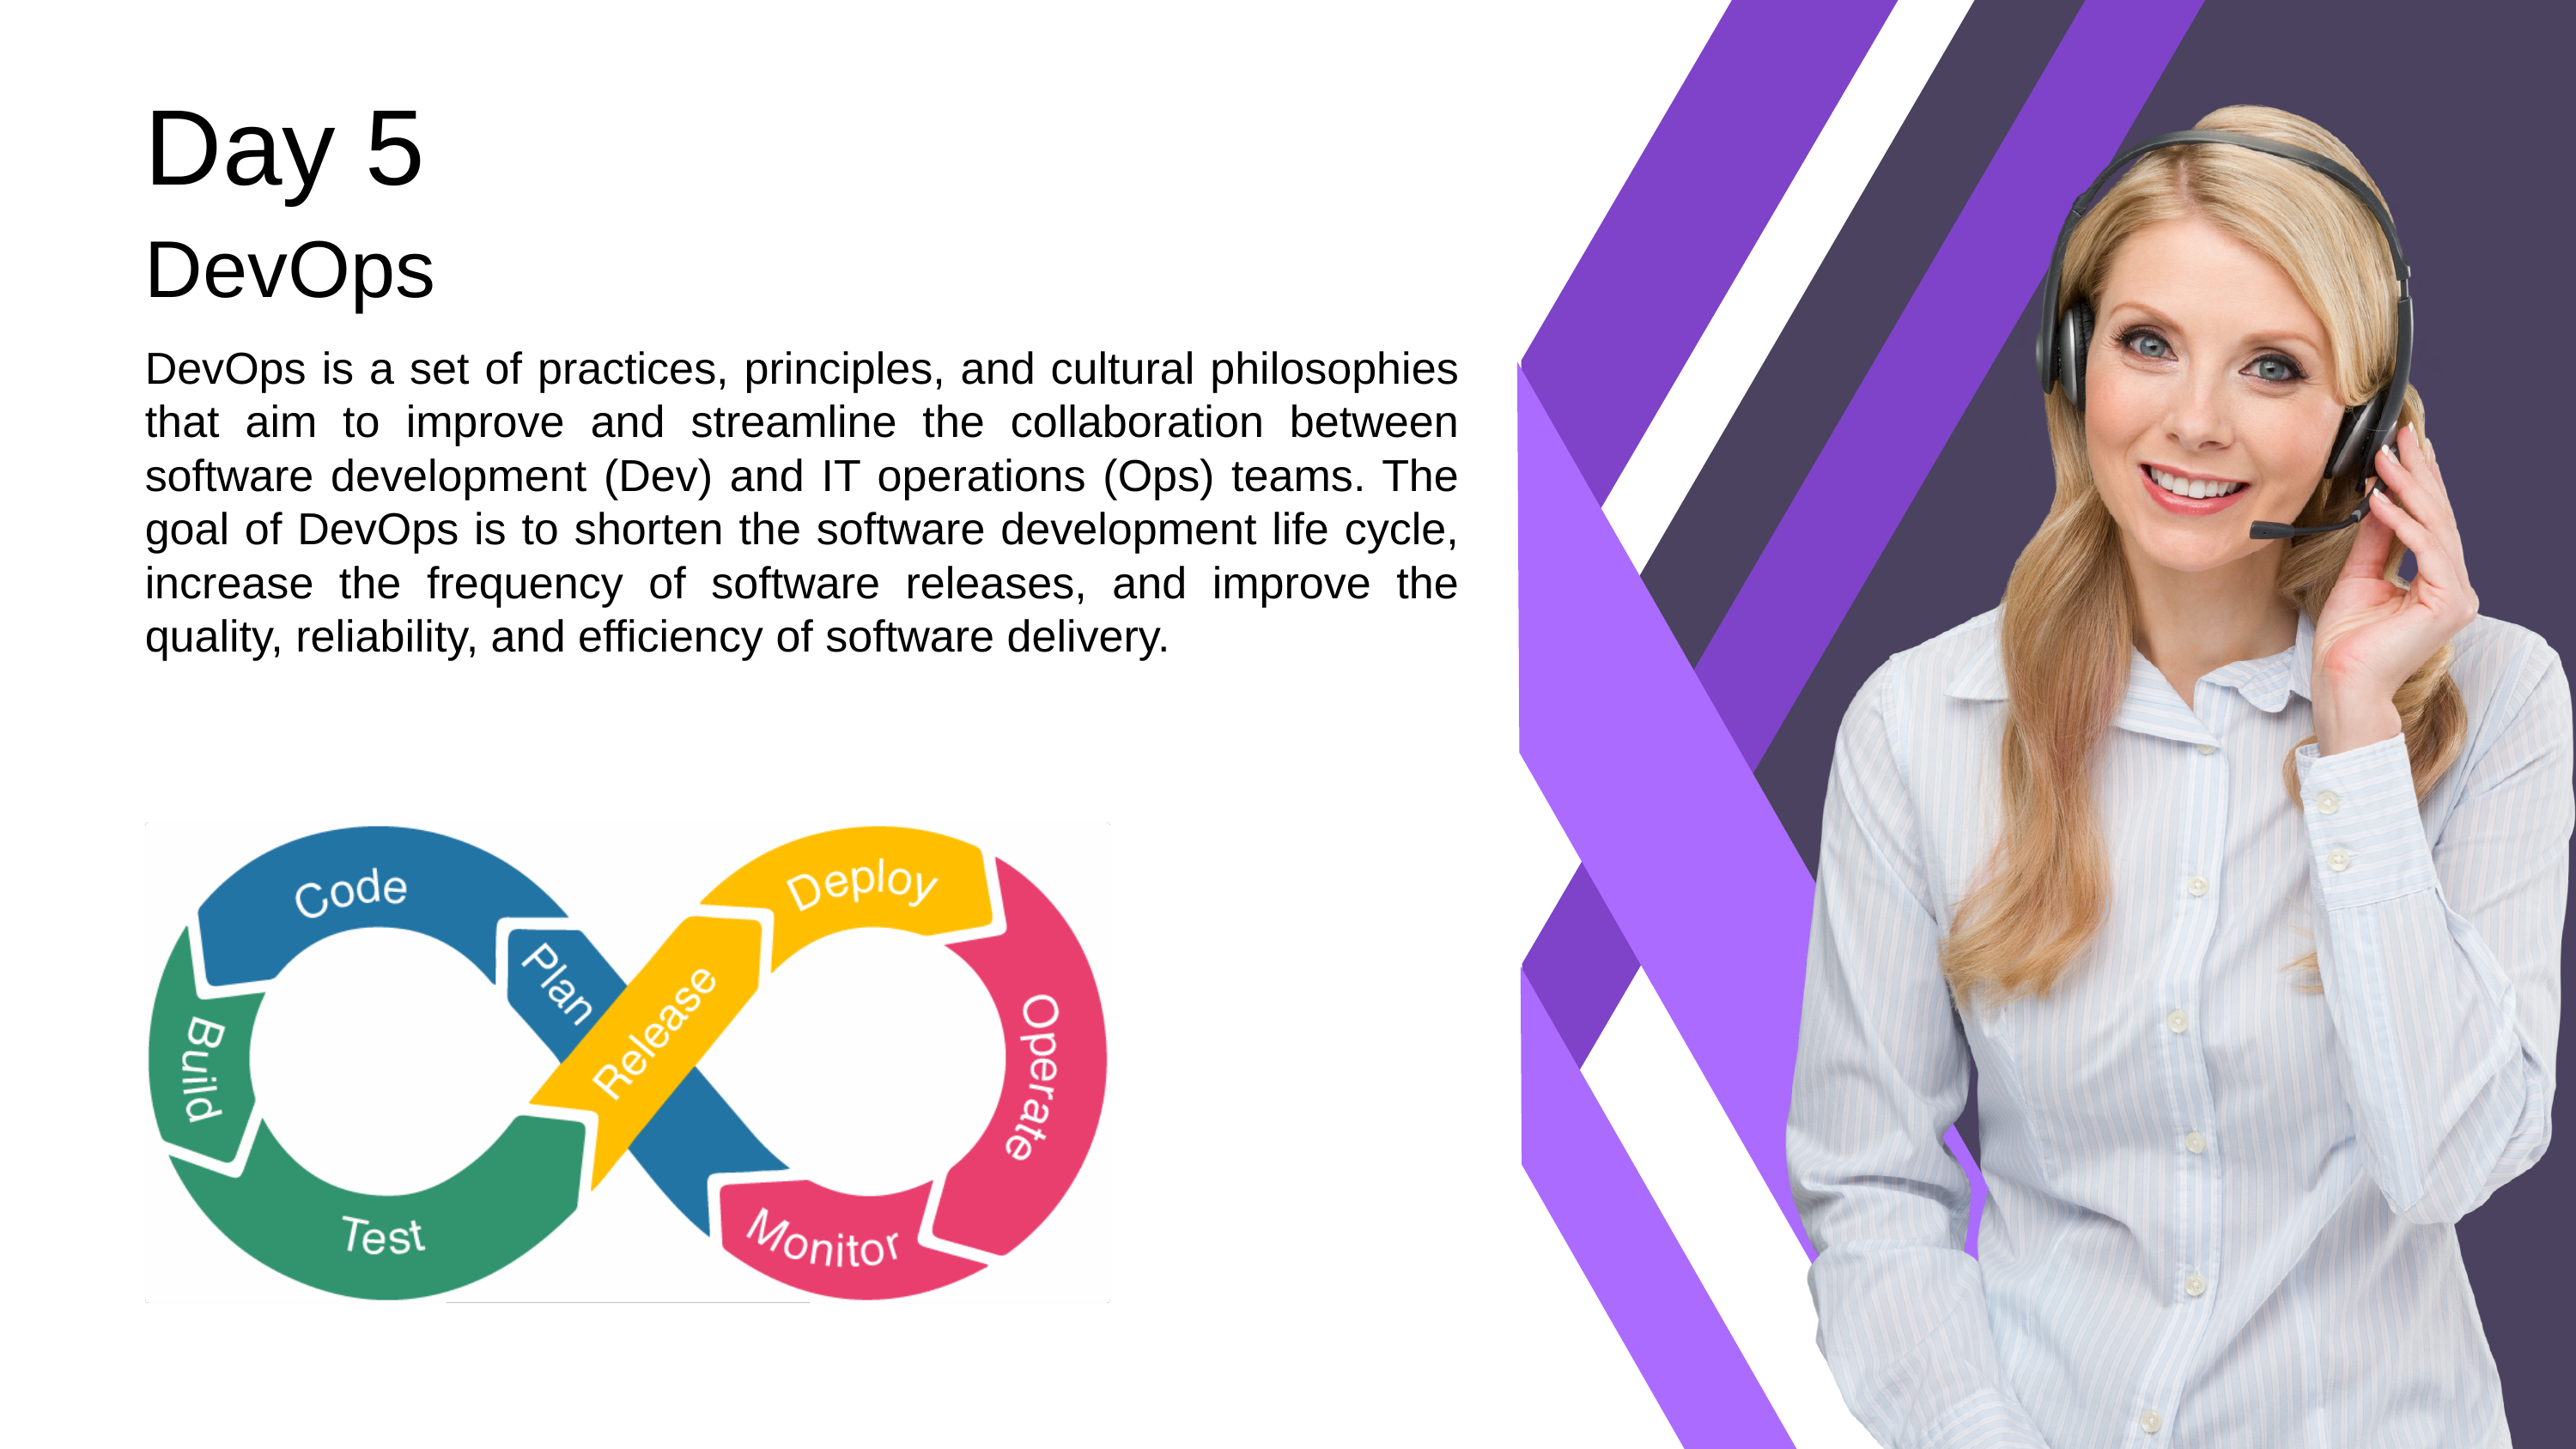

Day 5

DevOps
DevOps is a set of practices, principles, and cultural philosophies that aim to improve and streamline the collaboration between software development (Dev) and IT operations (Ops) teams. The goal of DevOps is to shorten the software development life cycle, increase the frequency of software releases, and improve the quality, reliability, and efficiency of software delivery.